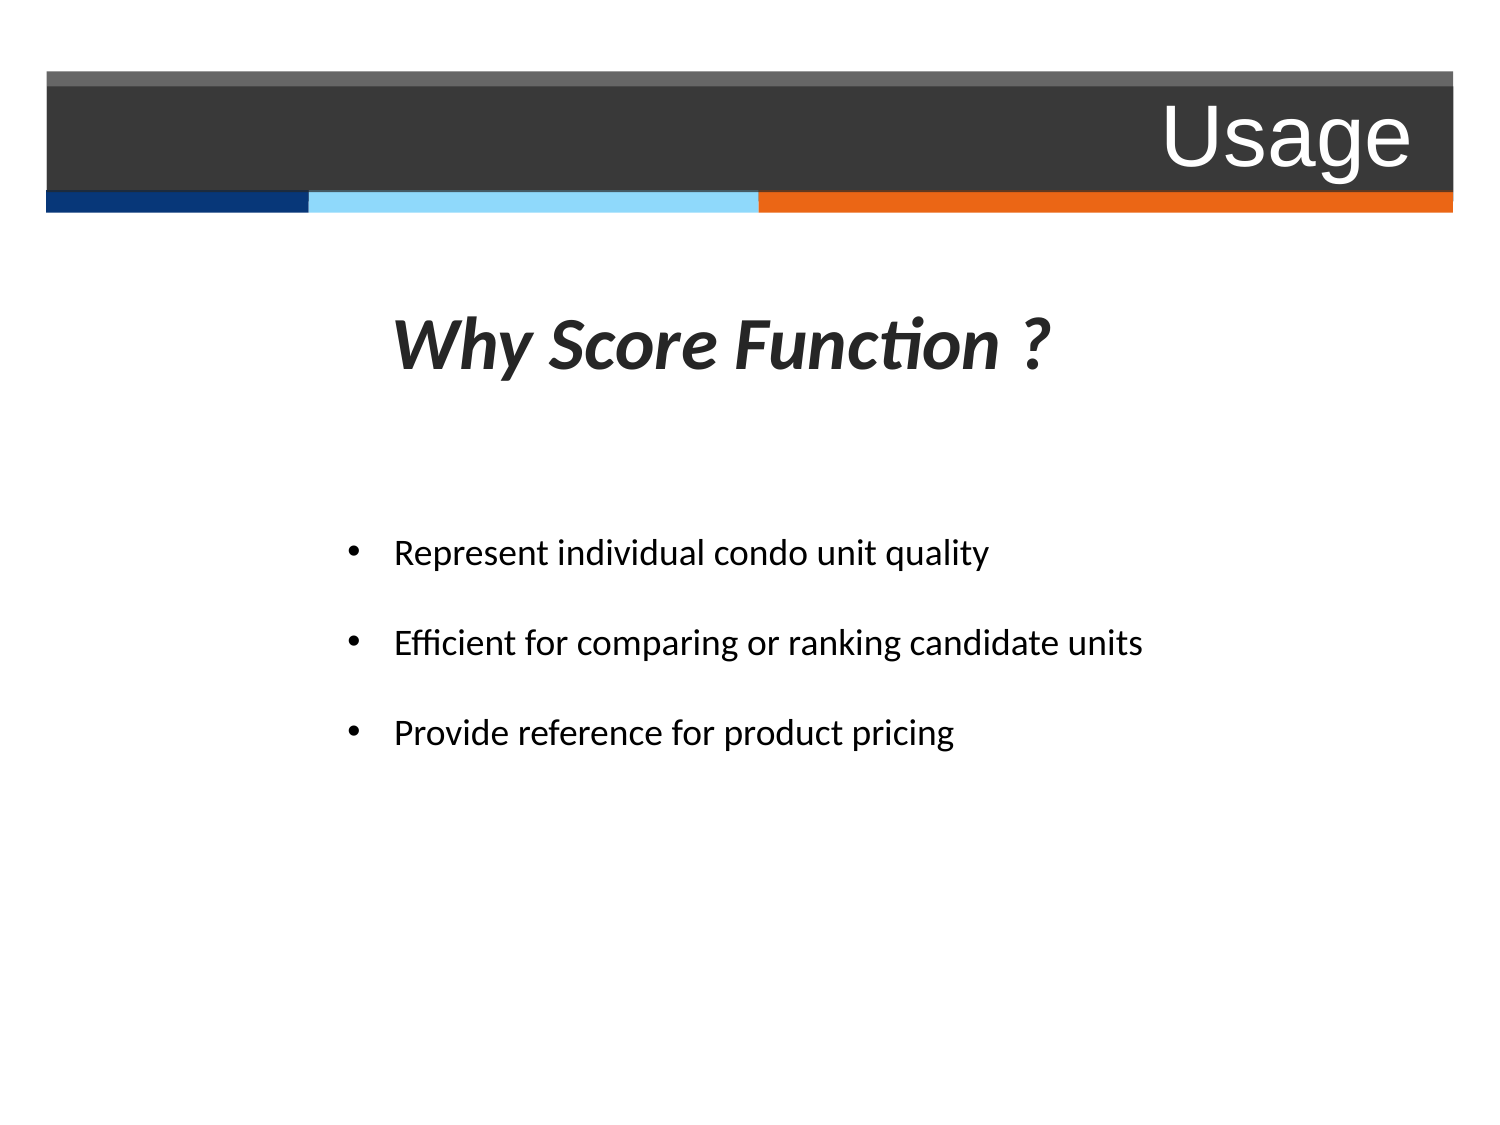

# Usage
Why Score Function ?
Represent individual condo unit quality

Efficient for comparing or ranking candidate units

Provide reference for product pricing